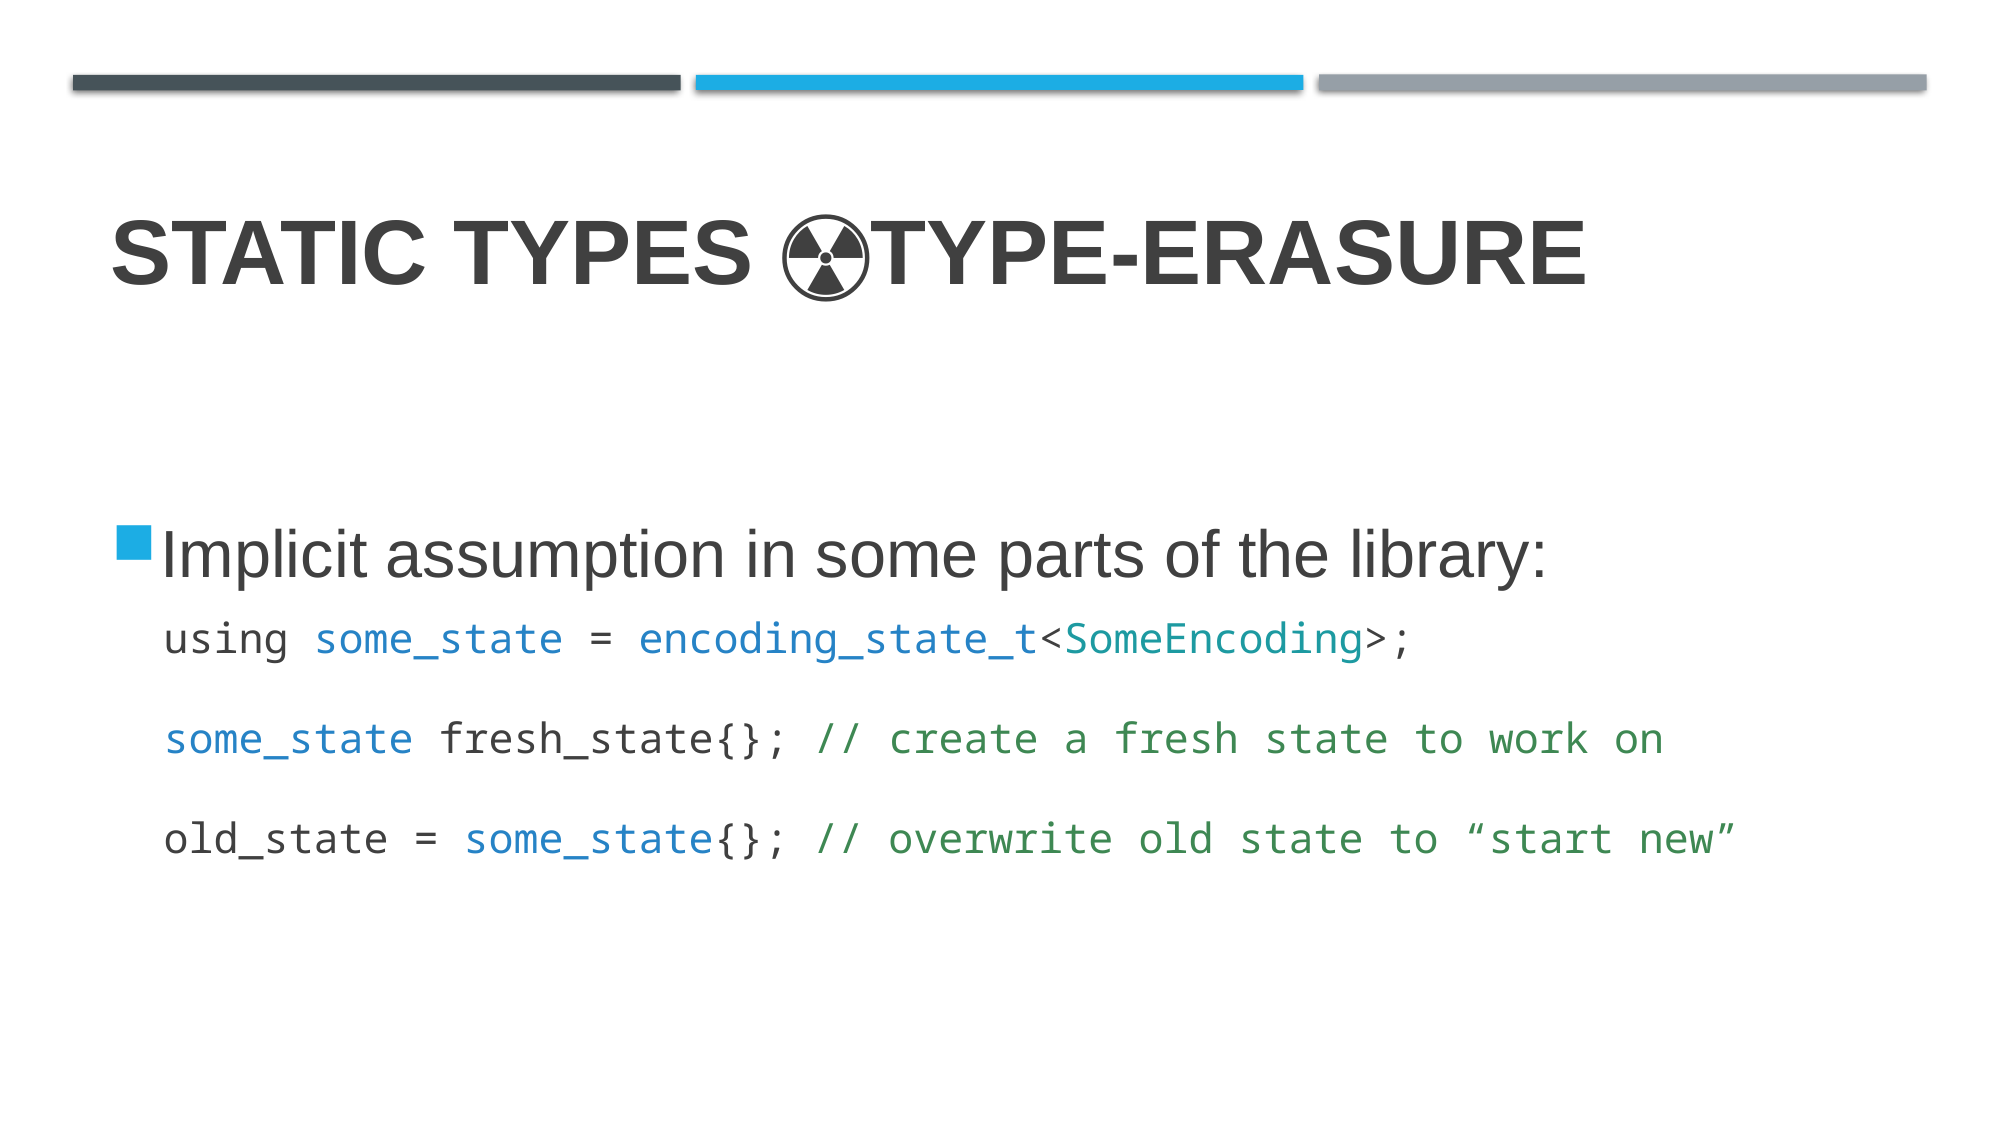

# Static Types ☢️Type-erasure
Implicit assumption in some parts of the library:
using some_state = encoding_state_t<SomeEncoding>;
some_state fresh_state{}; // create a fresh state to work on
old_state = some_state{}; // overwrite old state to “start new”